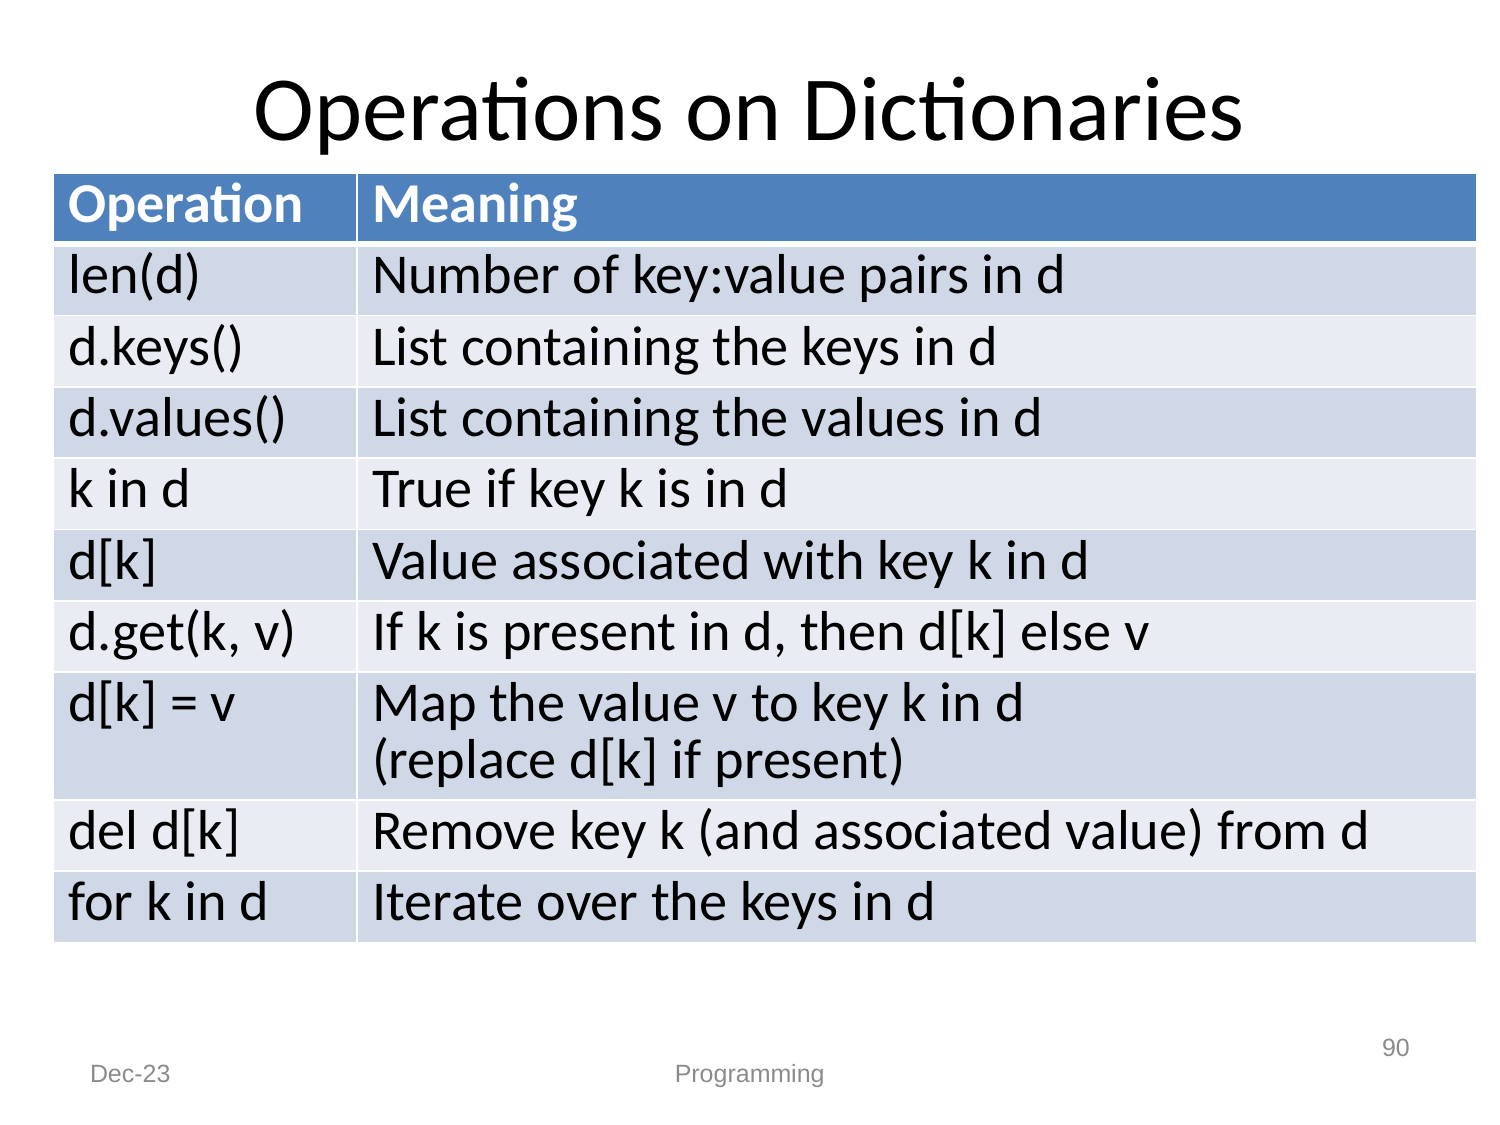

# Operations on Dictionaries
| Operation | Meaning |
| --- | --- |
| len(d) | Number of key:value pairs in d |
| d.keys() | List containing the keys in d |
| d.values() | List containing the values in d |
| k in d | True if key k is in d |
| d[k] | Value associated with key k in d |
| d.get(k, v) | If k is present in d, then d[k] else v |
| d[k] = v | Map the value v to key k in d (replace d[k] if present) |
| del d[k] | Remove key k (and associated value) from d |
| for k in d | Iterate over the keys in d |
90
Dec-23
Programming